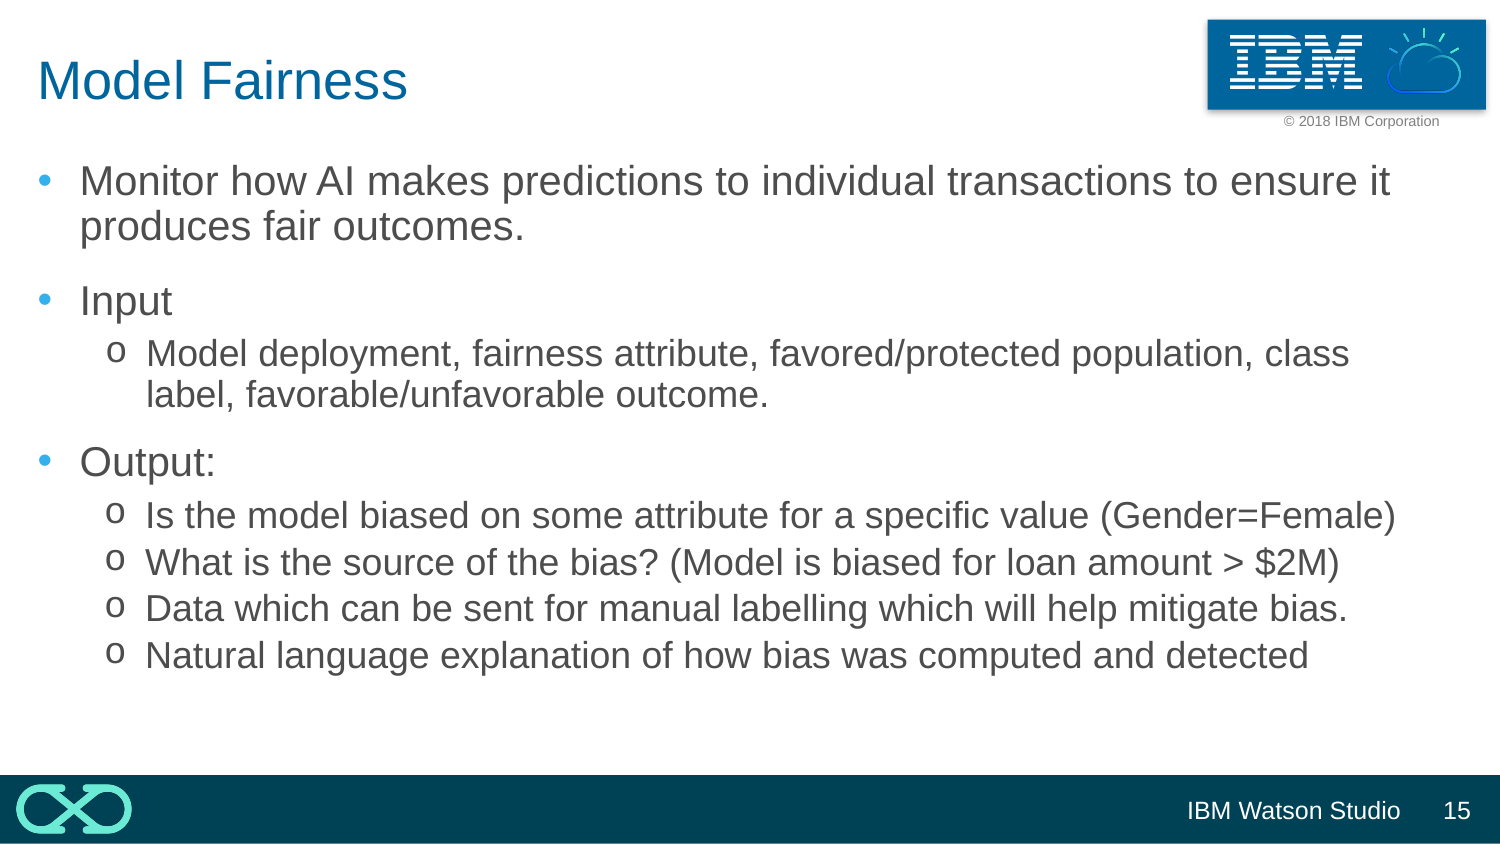

# Model Fairness
Monitor how AI makes predictions to individual transactions to ensure it produces fair outcomes.
Input
Model deployment, fairness attribute, favored/protected population, class label, favorable/unfavorable outcome.
Output:
Is the model biased on some attribute for a specific value (Gender=Female)
What is the source of the bias? (Model is biased for loan amount > $2M)
Data which can be sent for manual labelling which will help mitigate bias.
Natural language explanation of how bias was computed and detected